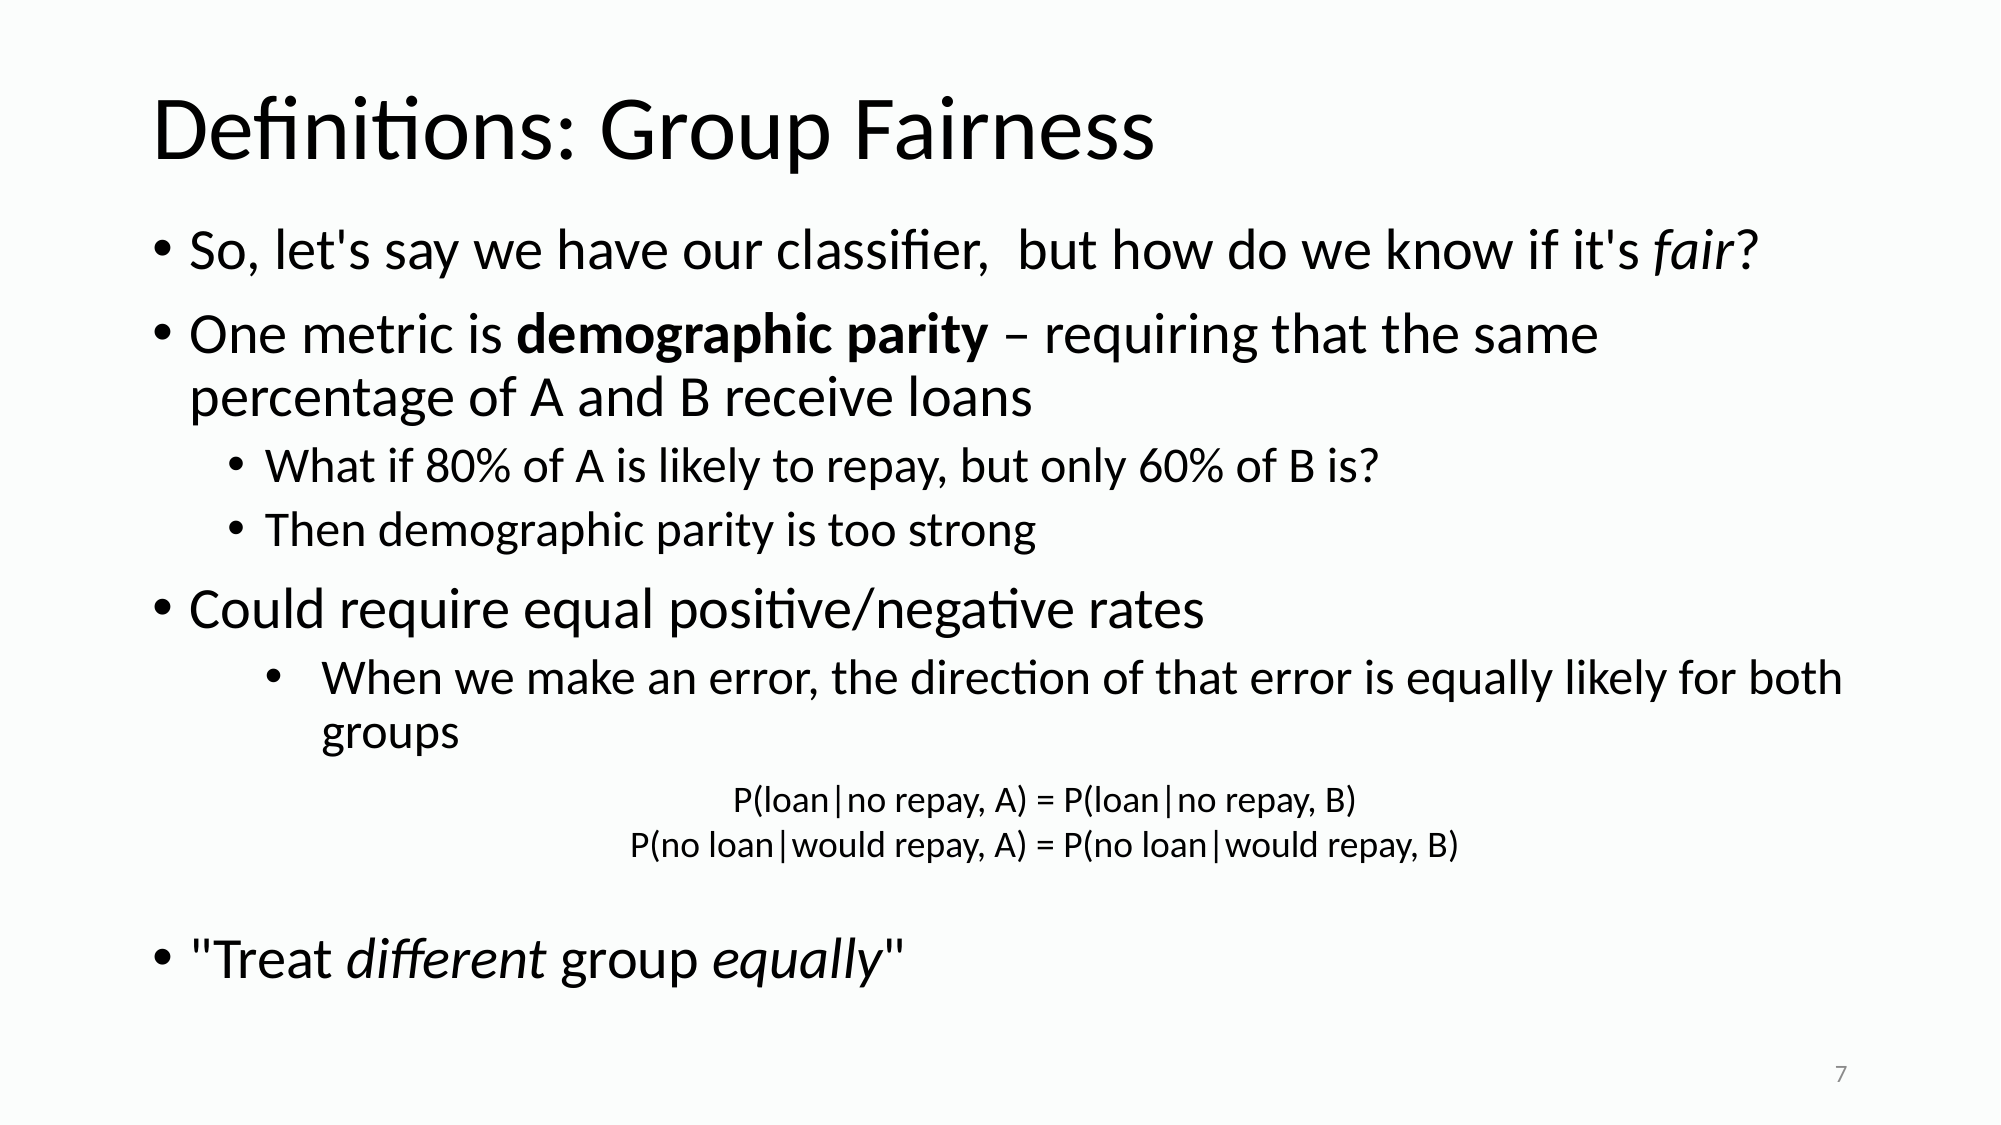

# Definitions: Group Fairness
So, let's say we have our classifier,  but how do we know if it's fair?
One metric is demographic parity – requiring that the same percentage of A and B receive loans
What if 80% of A is likely to repay, but only 60% of B is?
Then demographic parity is too strong
Could require equal positive/negative rates
When we make an error, the direction of that error is equally likely for both groups

"Treat different group equally"

P(loan|no repay, A) = P(loan|no repay, B)
P(no loan|would repay, A) = P(no loan|would repay, B)
7